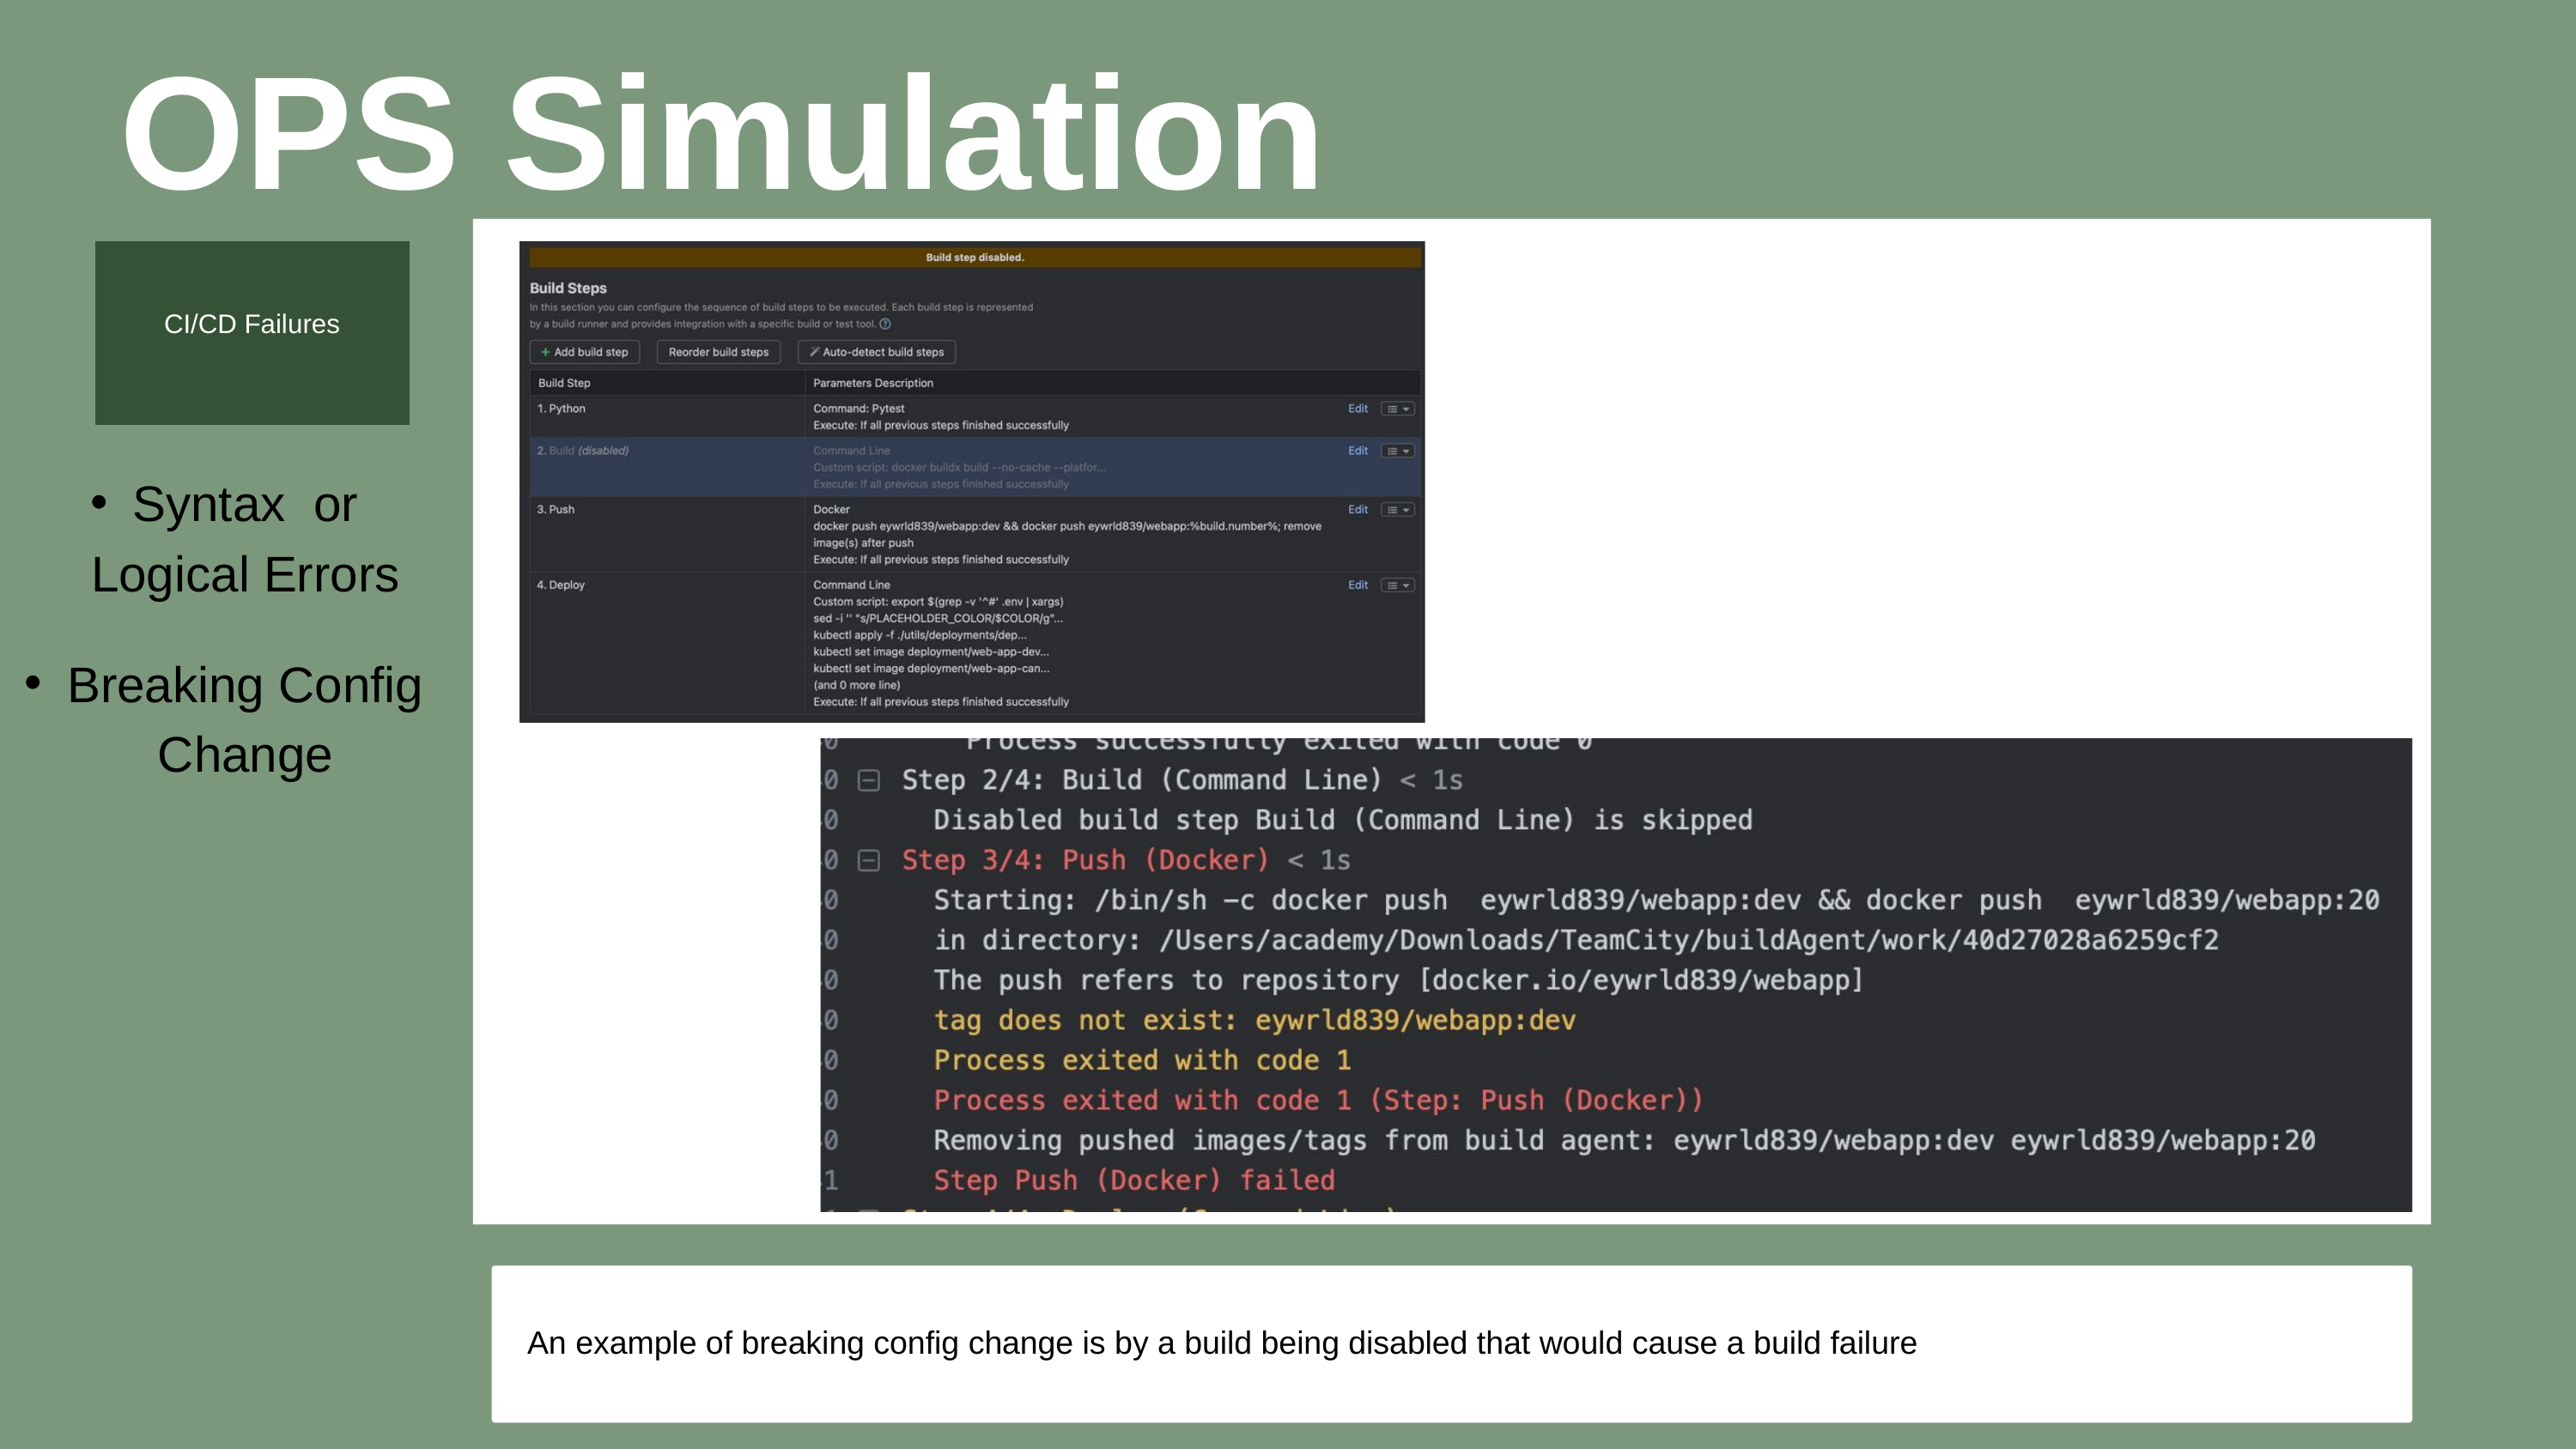

OPS Simulation

CI/CD Failures

Syntax  or Logical Errors
Breaking Config Change

An example of breaking config change is by a build being disabled that would cause a build failure